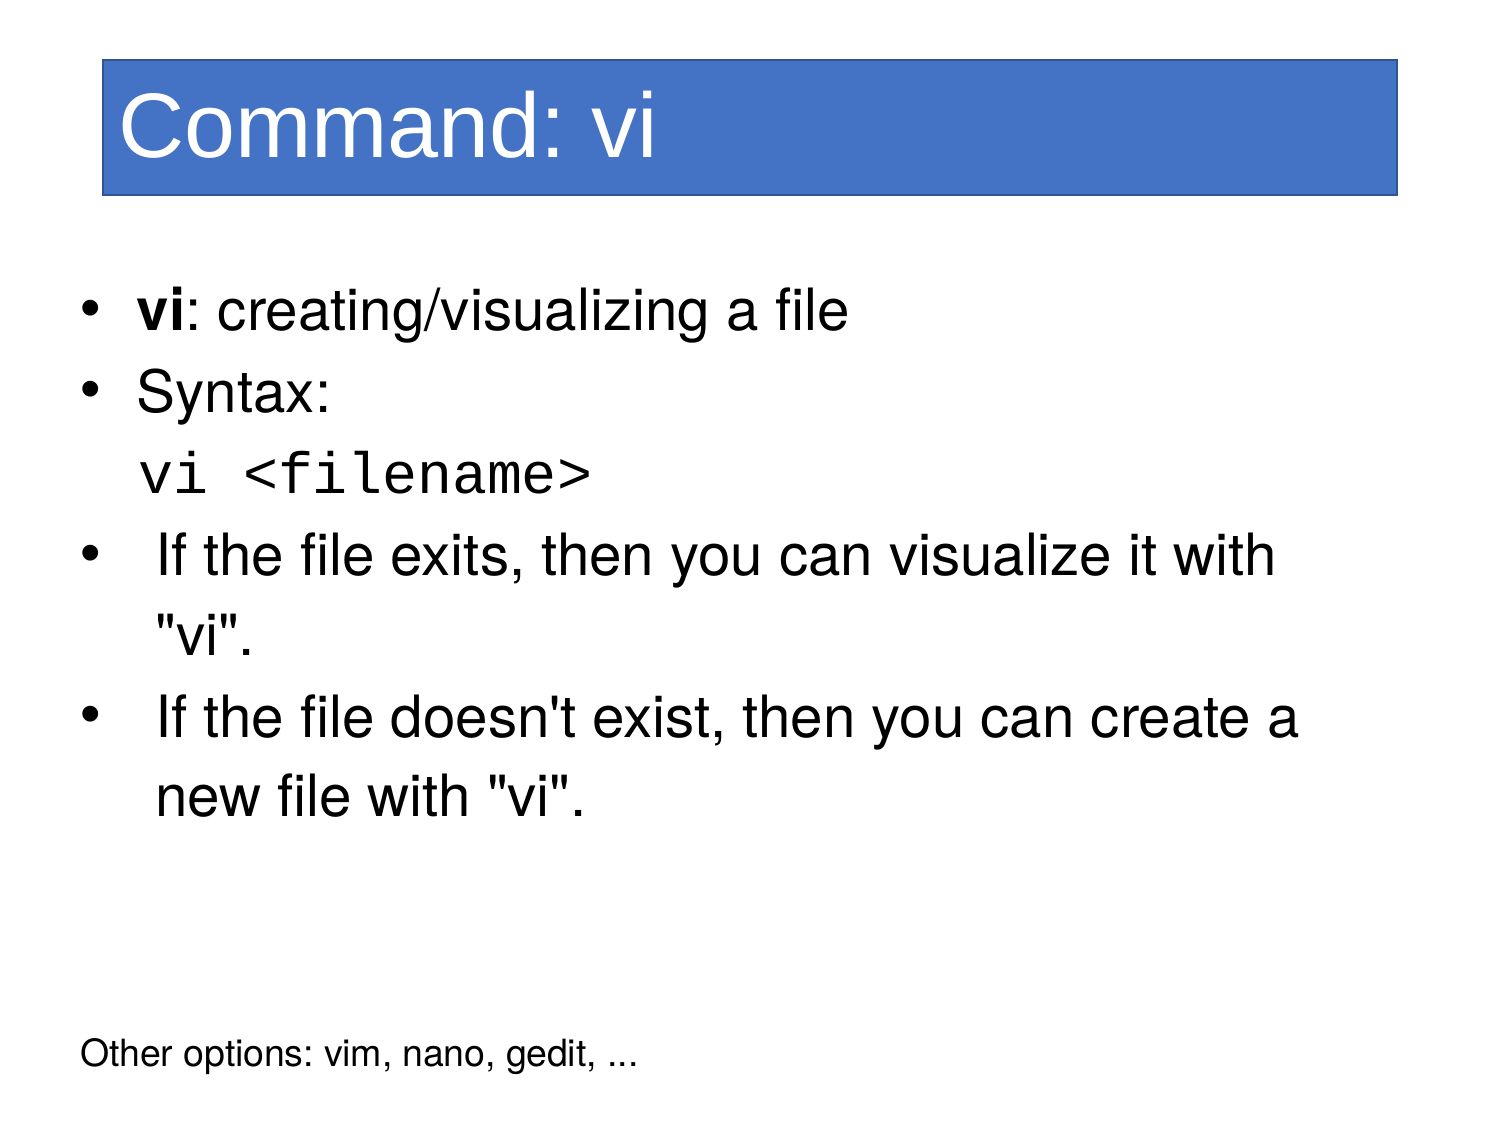

Command: vi
vi: creating/visualizing a file
Syntax:
	vi <filename>
If the file exits, then you can visualize it with "vi".
If the file doesn't exist, then you can create a new file with "vi".

Other options: vim, nano, gedit, ...